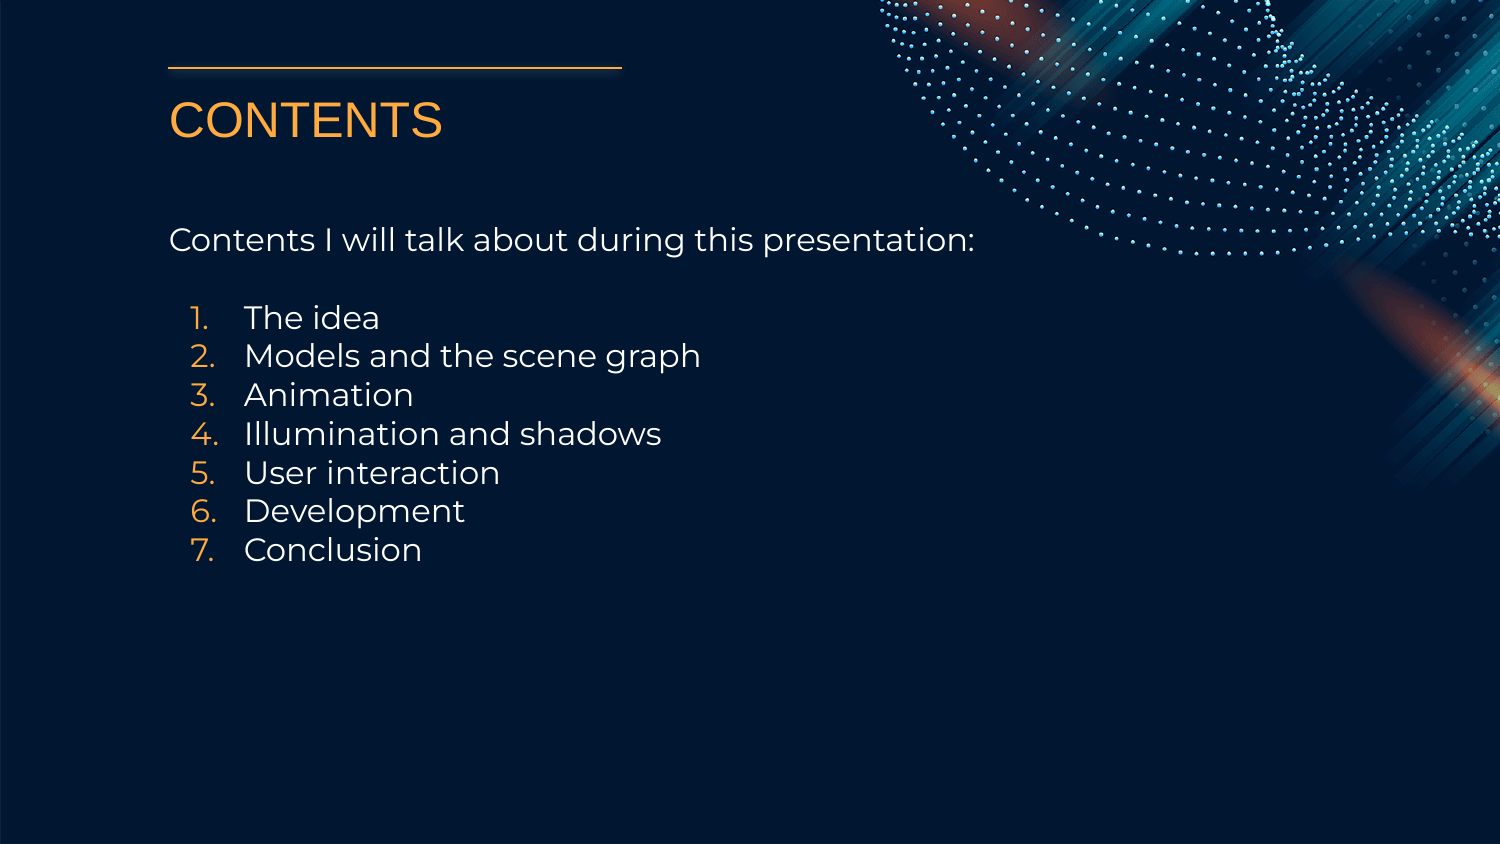

# CONTENTS
Contents I will talk about during this presentation:

The idea
Models and the scene graph
Animation
Illumination and shadows
User interaction
Development
Conclusion